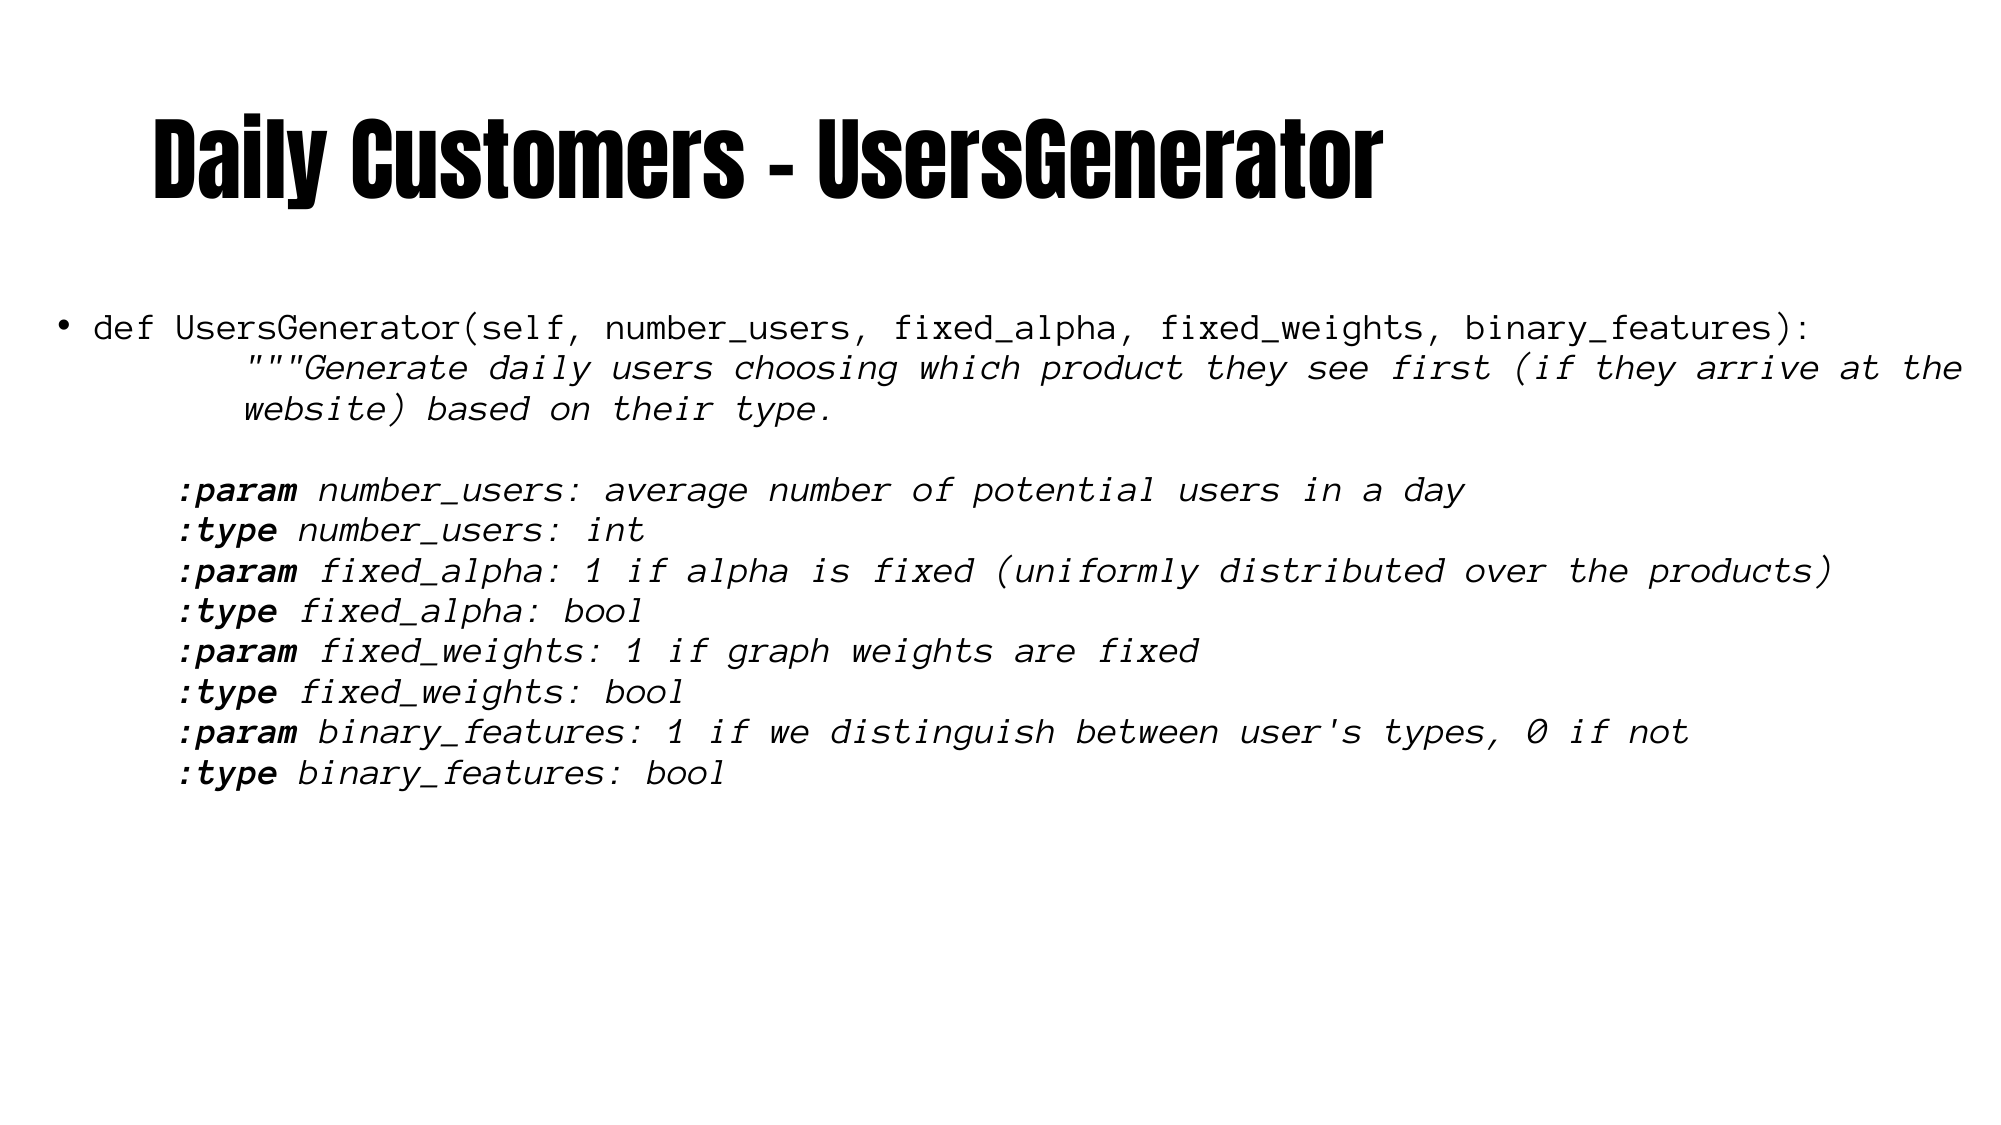

# Daily Customers - UsersGenerator
def UsersGenerator(self, number_users, fixed_alpha, fixed_weights, binary_features):
    	"""Generate daily users choosing which product they see first (if they arrive at the 	website) based on their type.
    :param number_users: average number of potential users in a day
    :type number_users: int
    :param fixed_alpha: 1 if alpha is fixed (uniformly distributed over the products)
    :type fixed_alpha: bool
    :param fixed_weights: 1 if graph weights are fixed
    :type fixed_weights: bool
    :param binary_features: 1 if we distinguish between user's types, 0 if not
    :type binary_features: bool